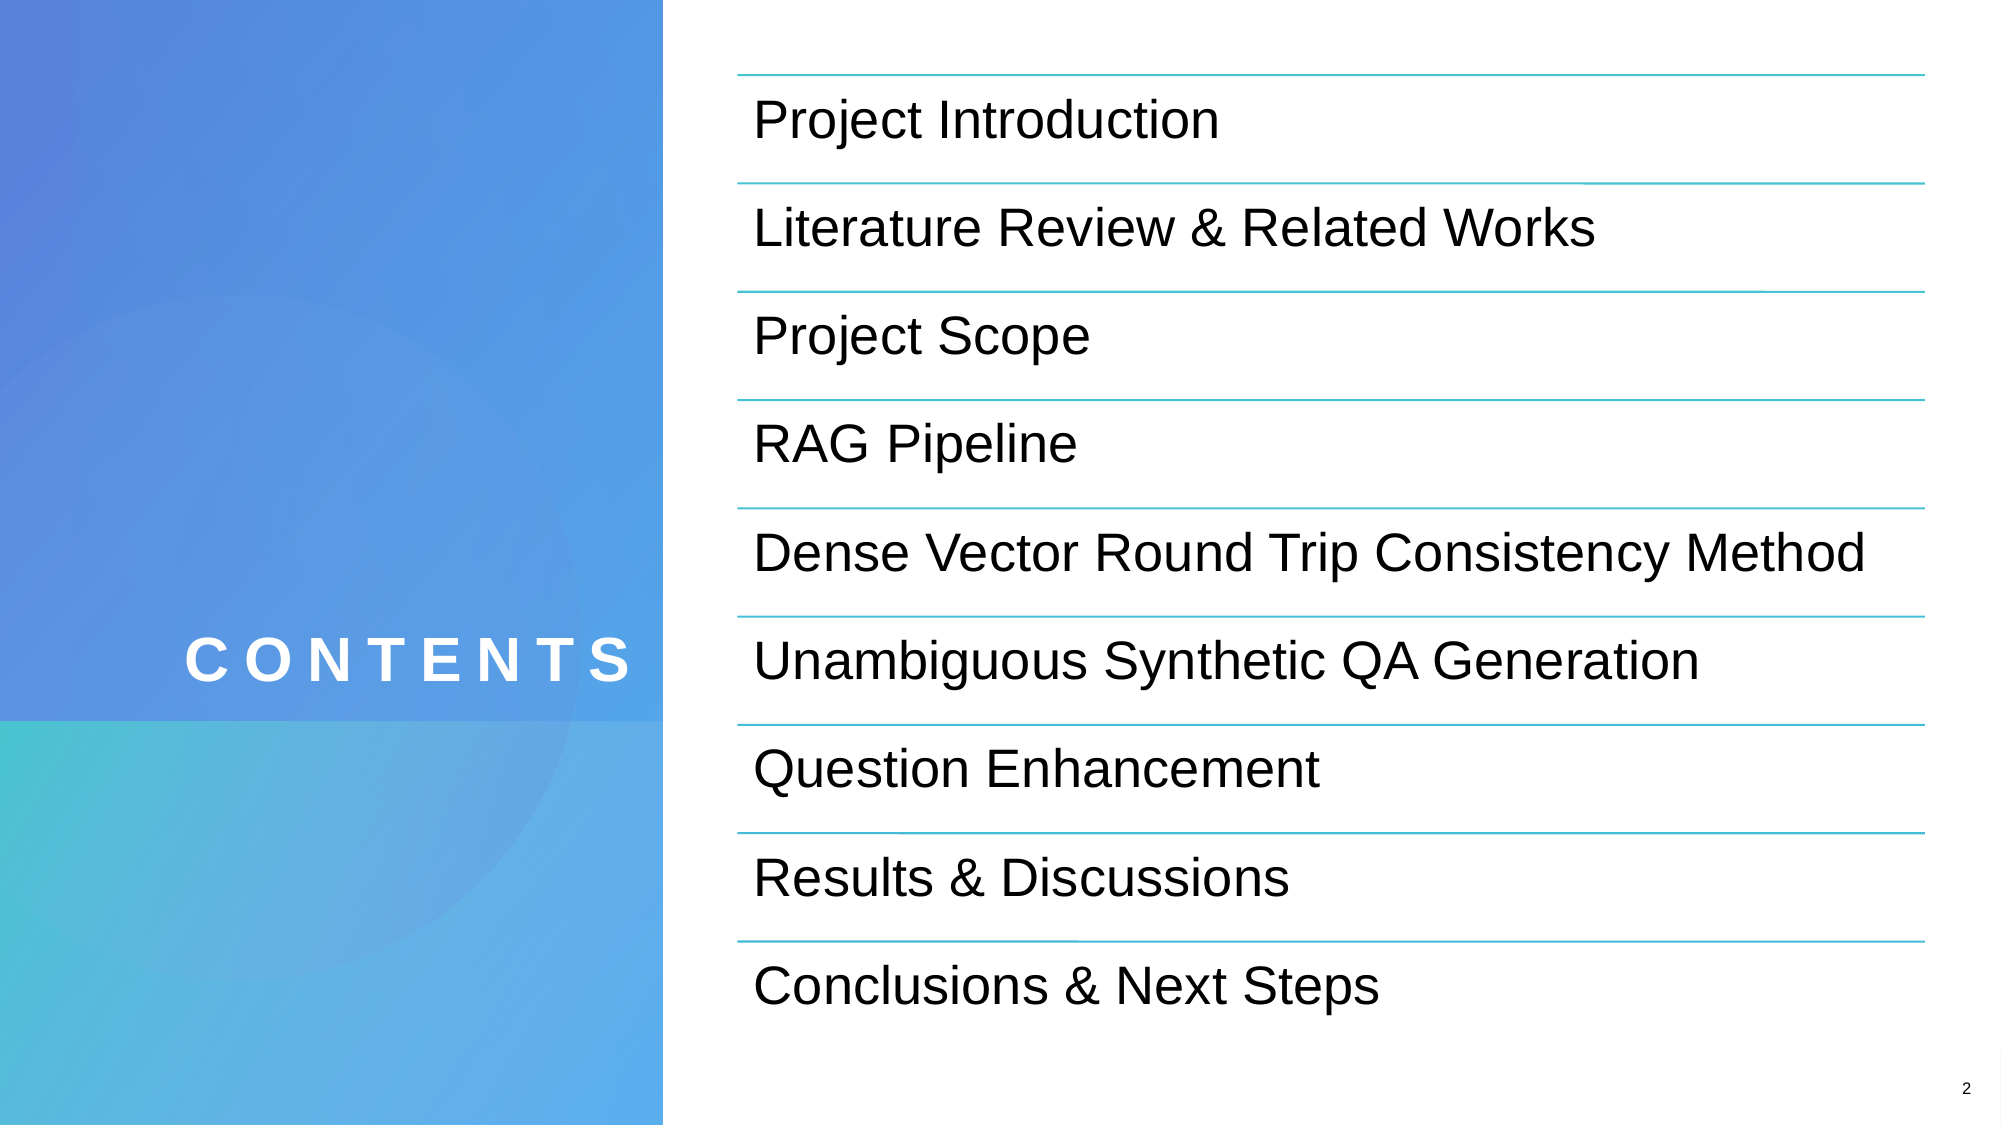

Project Introduction
Literature Review & Related Works
Project Scope
RAG Pipeline
Dense Vector Round Trip Consistency Method
Unambiguous Synthetic QA Generation
Question Enhancement
Results & Discussions
Conclusions & Next Steps
# Contents

2